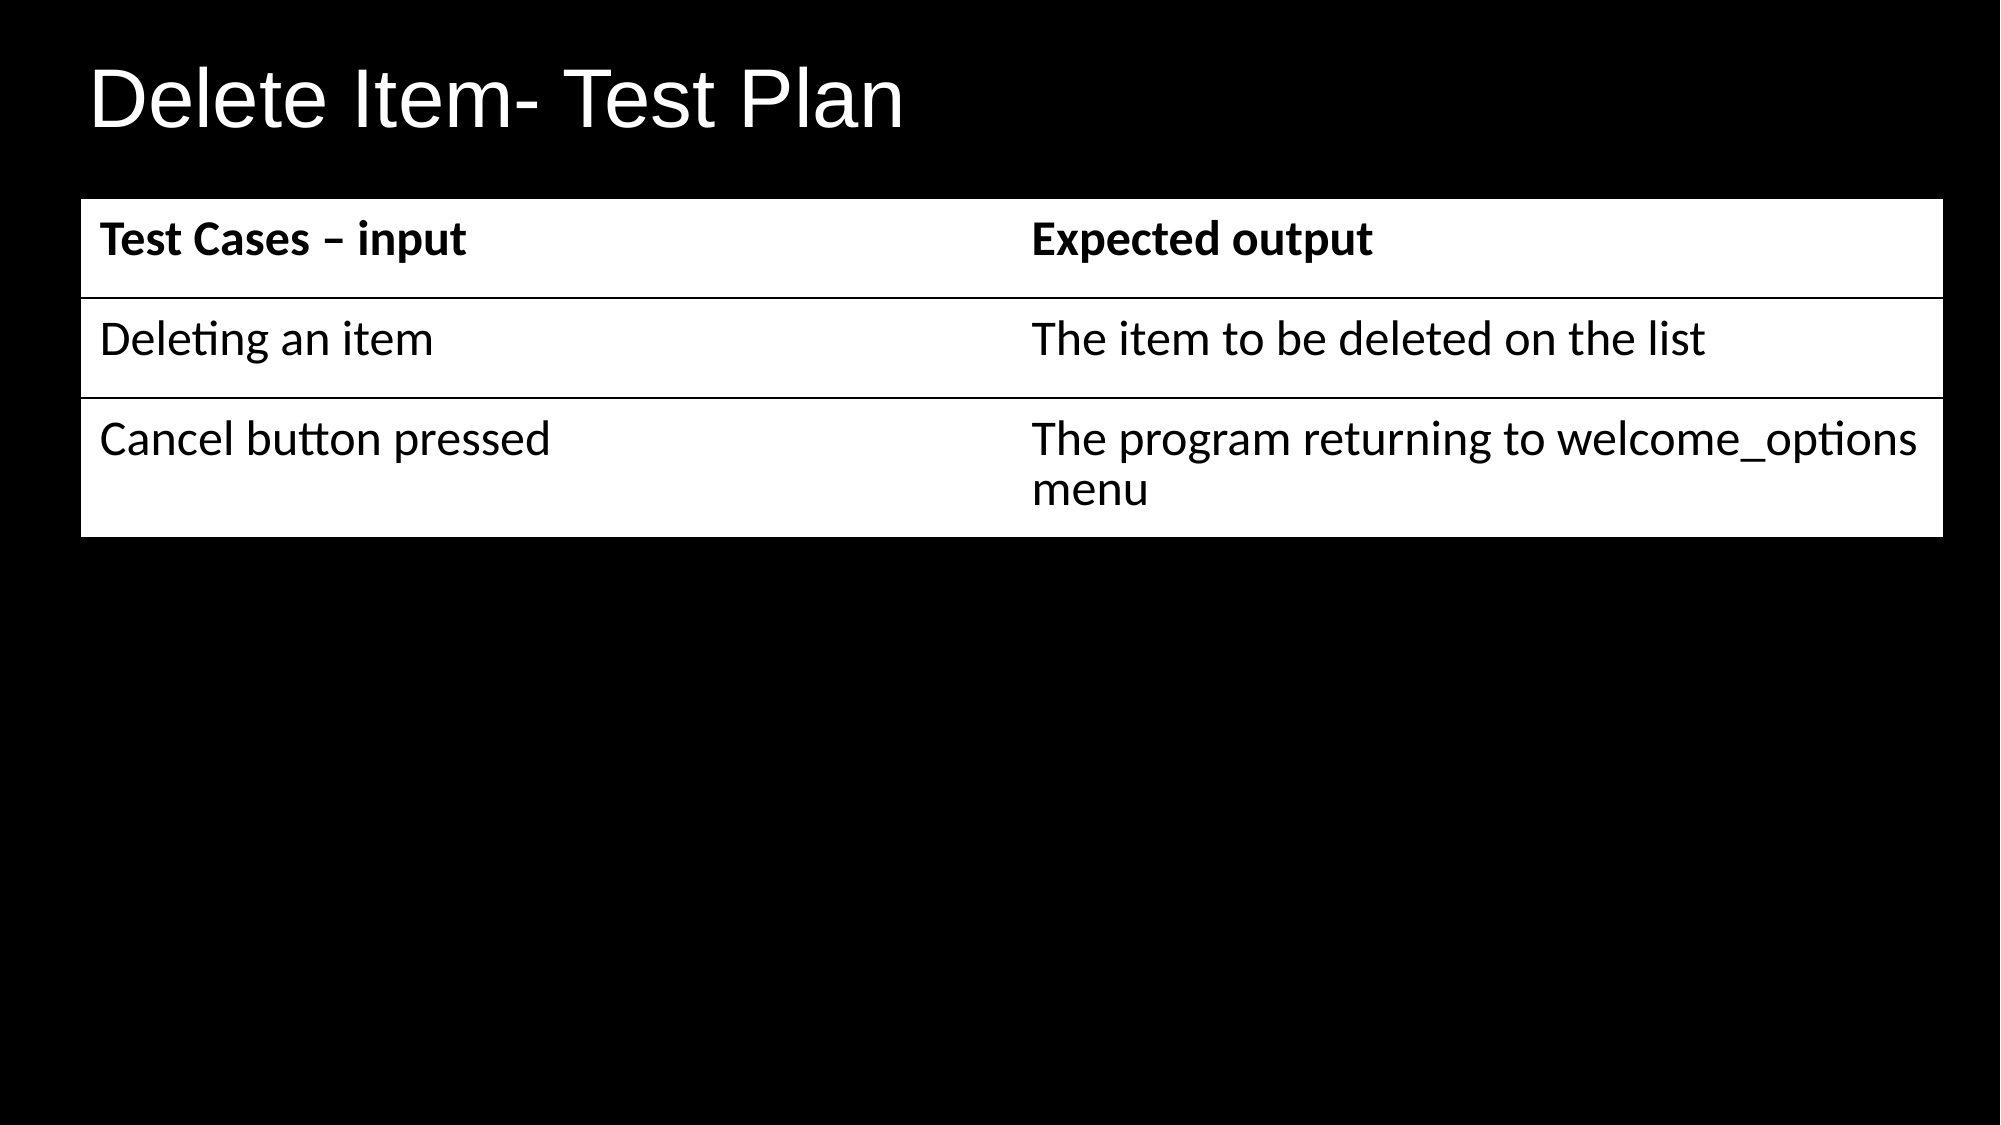

# Delete Item- Test Plan
| Test Cases – input | Expected output |
| --- | --- |
| Deleting an item | The item to be deleted on the list |
| Cancel button pressed | The program returning to welcome\_options menu |